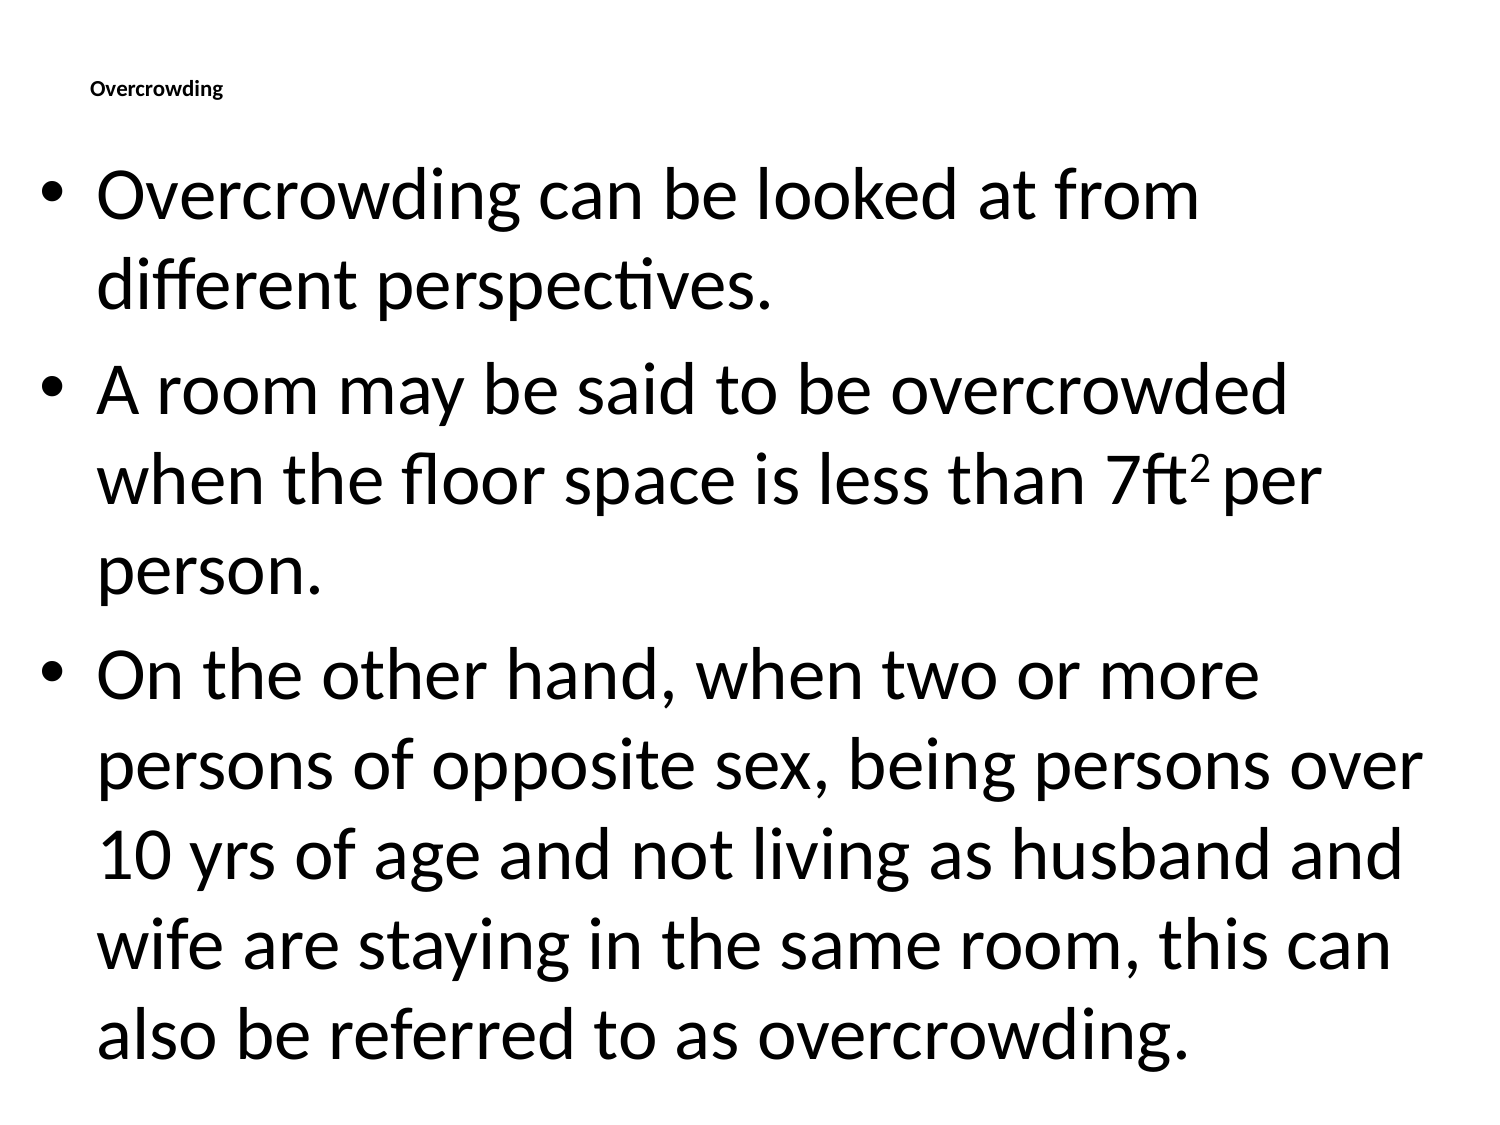

# Overcrowding
Overcrowding can be looked at from different perspectives.
A room may be said to be overcrowded when the floor space is less than 7ft2 per person.
On the other hand, when two or more persons of opposite sex, being persons over 10 yrs of age and not living as husband and wife are staying in the same room, this can also be referred to as overcrowding.